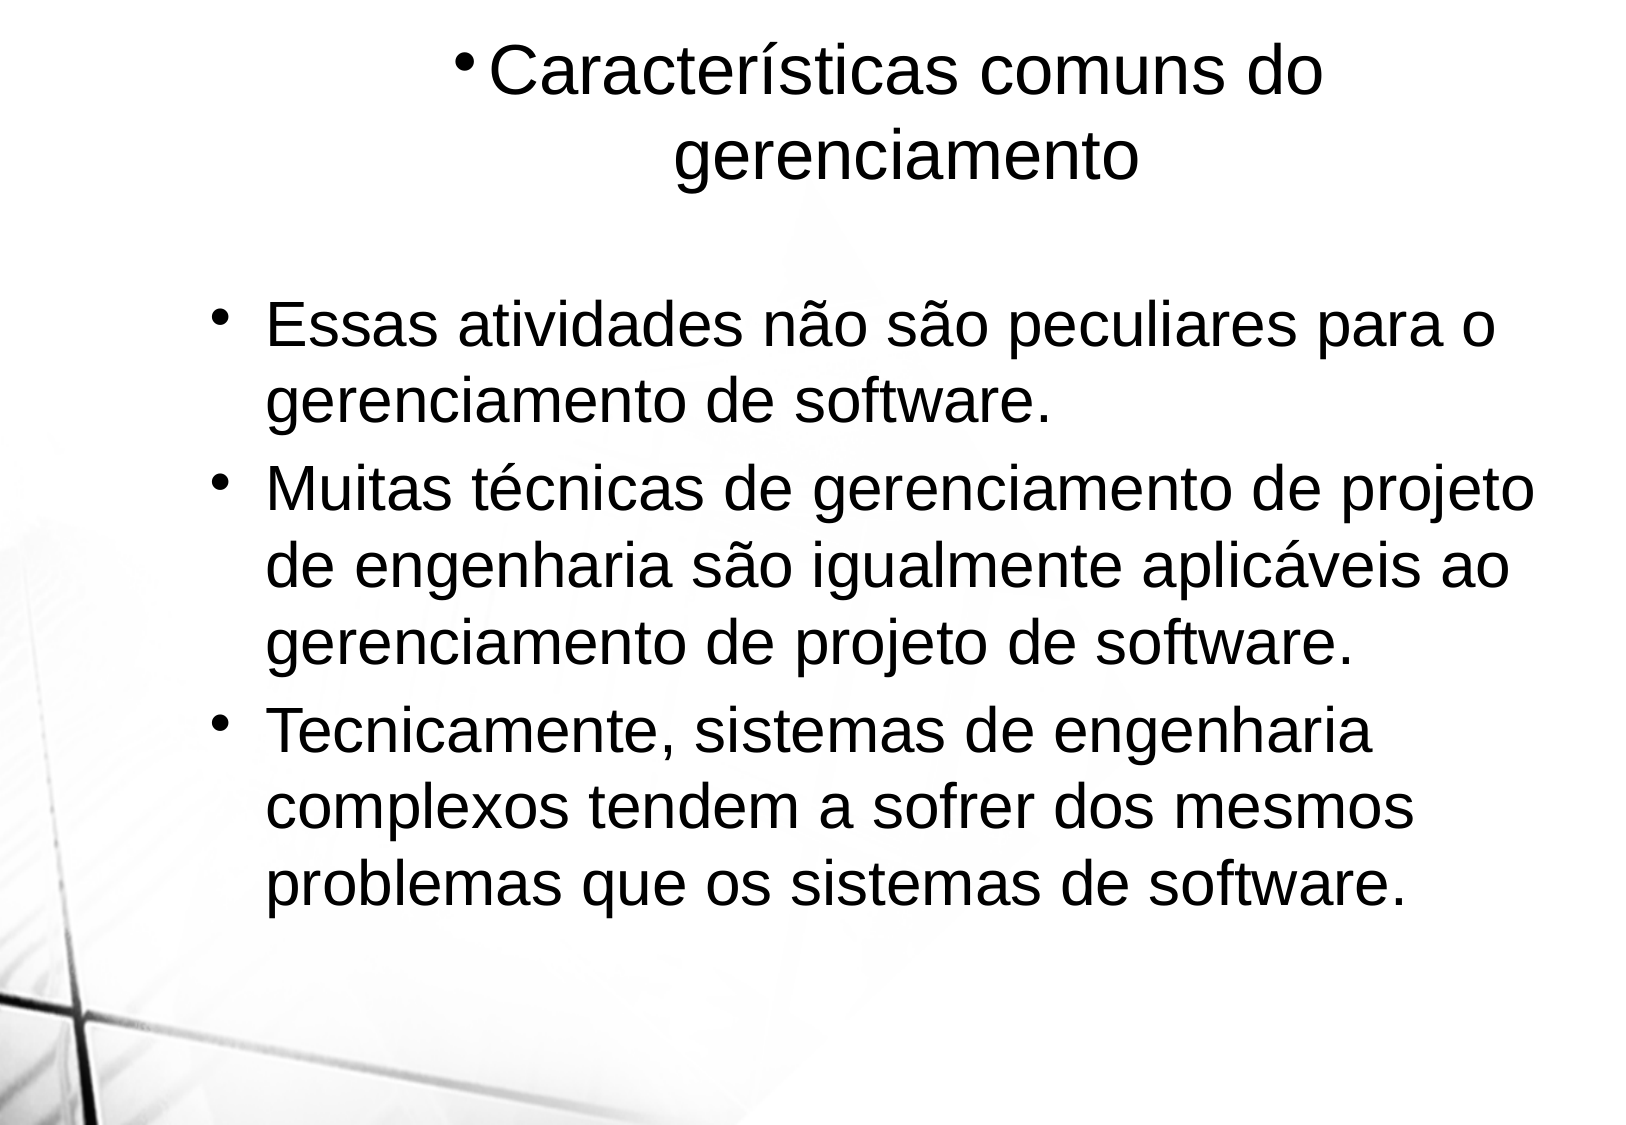

Características comuns do gerenciamento
Essas atividades não são peculiares para o gerenciamento de software.
Muitas técnicas de gerenciamento de projeto de engenharia são igualmente aplicáveis ao gerenciamento de projeto de software.
Tecnicamente, sistemas de engenharia complexos tendem a sofrer dos mesmos problemas que os sistemas de software.